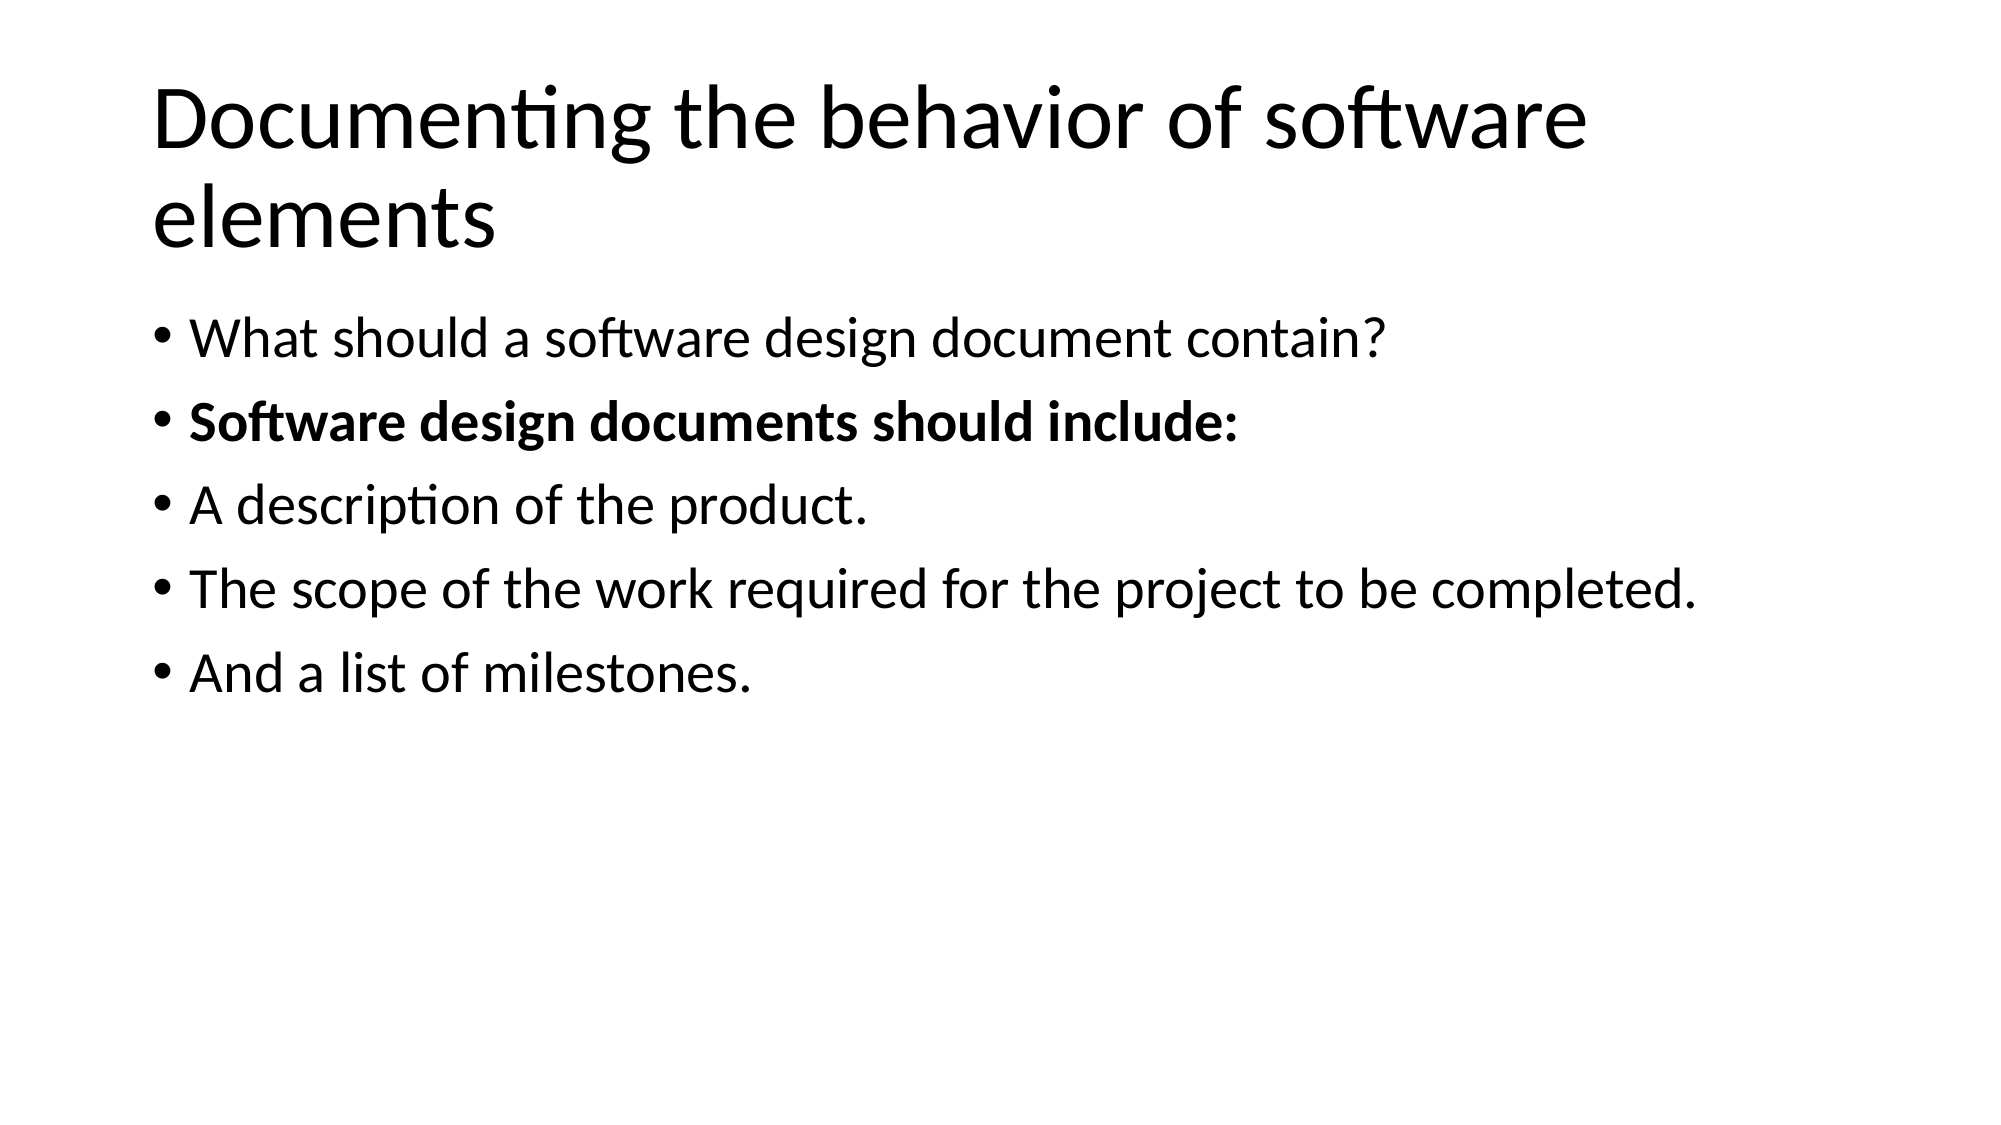

# Documenting the behavior of software elements
What should a software design document contain?
Software design documents should include:
A description of the product.
The scope of the work required for the project to be completed.
And a list of milestones.